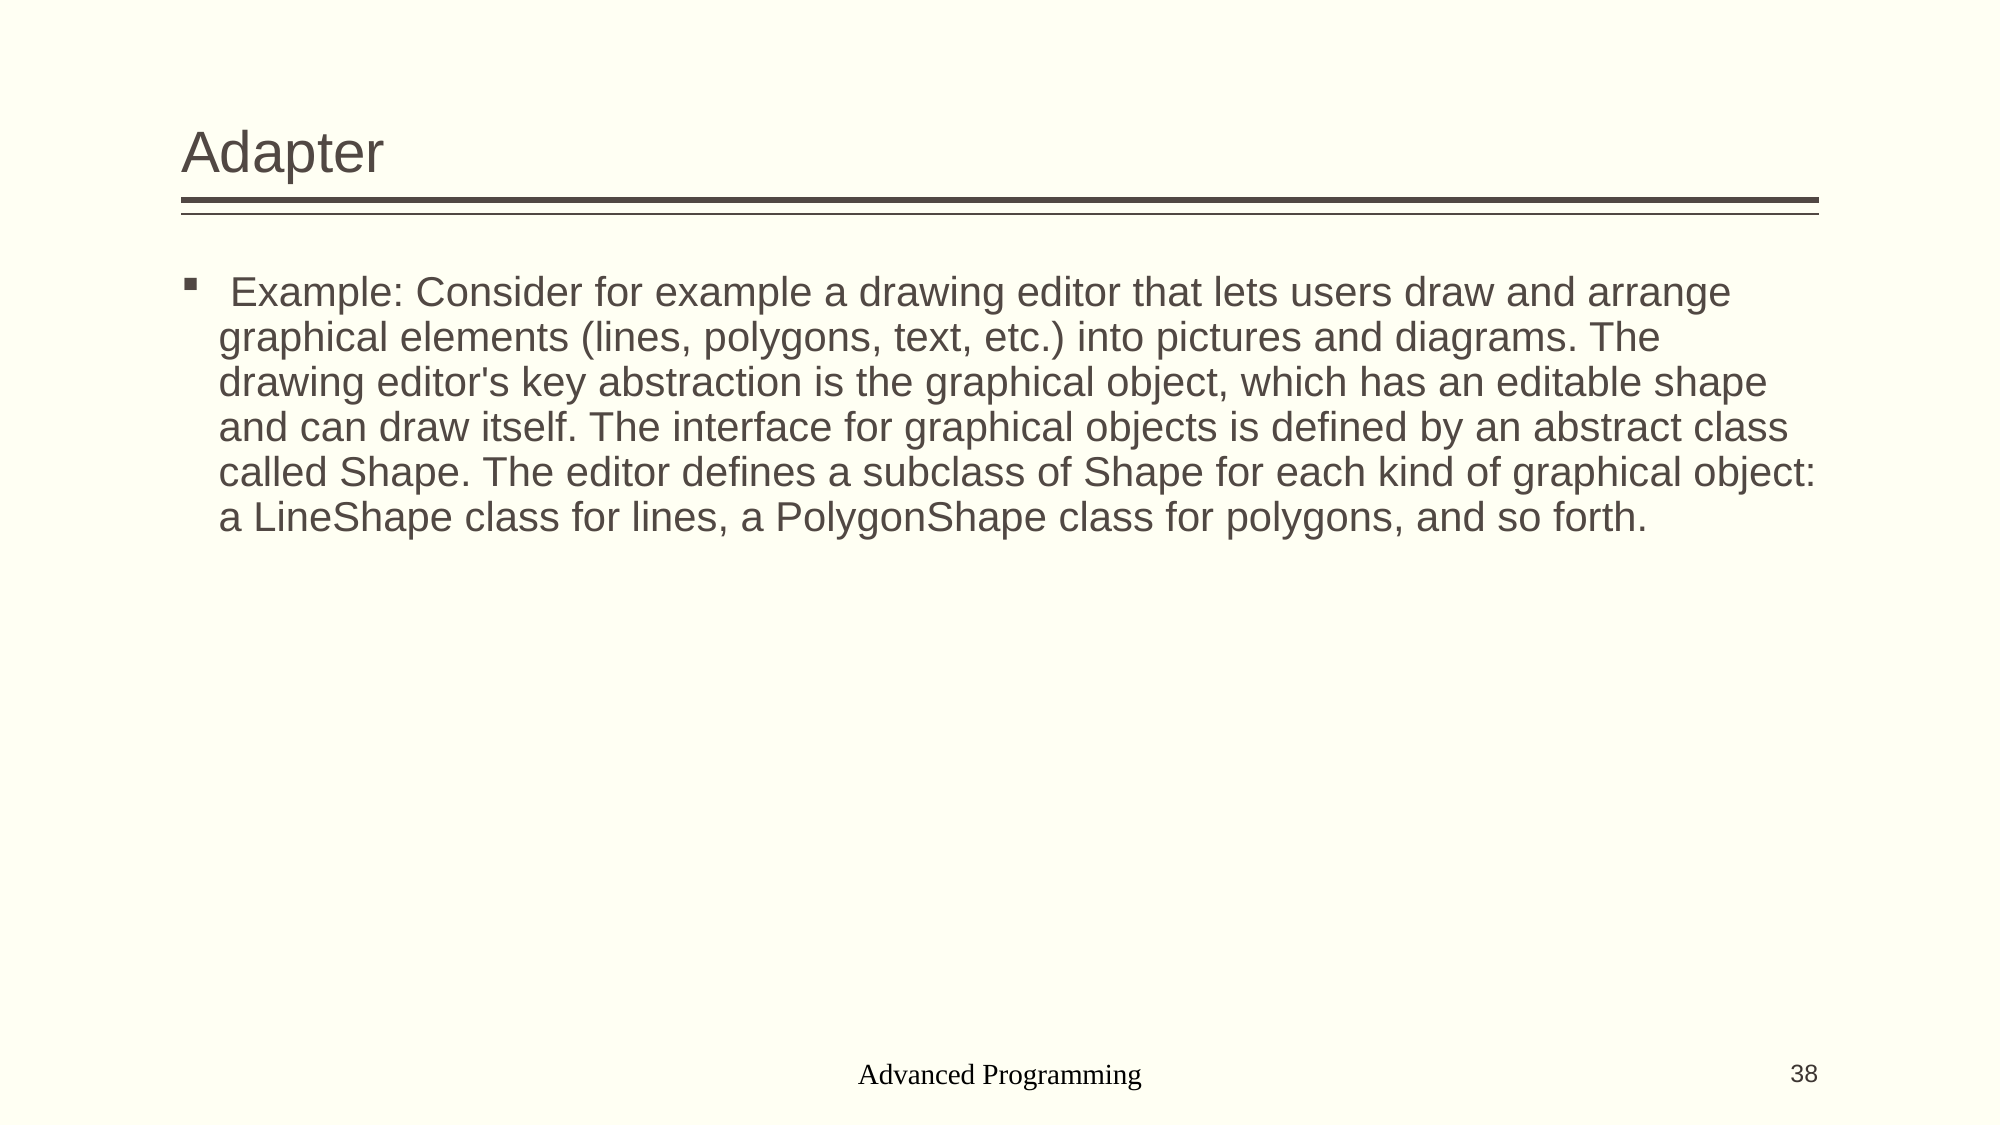

# Adapter
 Example: Consider for example a drawing editor that lets users draw and arrange graphical elements (lines, polygons, text, etc.) into pictures and diagrams. The drawing editor's key abstraction is the graphical object, which has an editable shape and can draw itself. The interface for graphical objects is defined by an abstract class called Shape. The editor defines a subclass of Shape for each kind of graphical object: a LineShape class for lines, a PolygonShape class for polygons, and so forth.

Advanced Programming
38